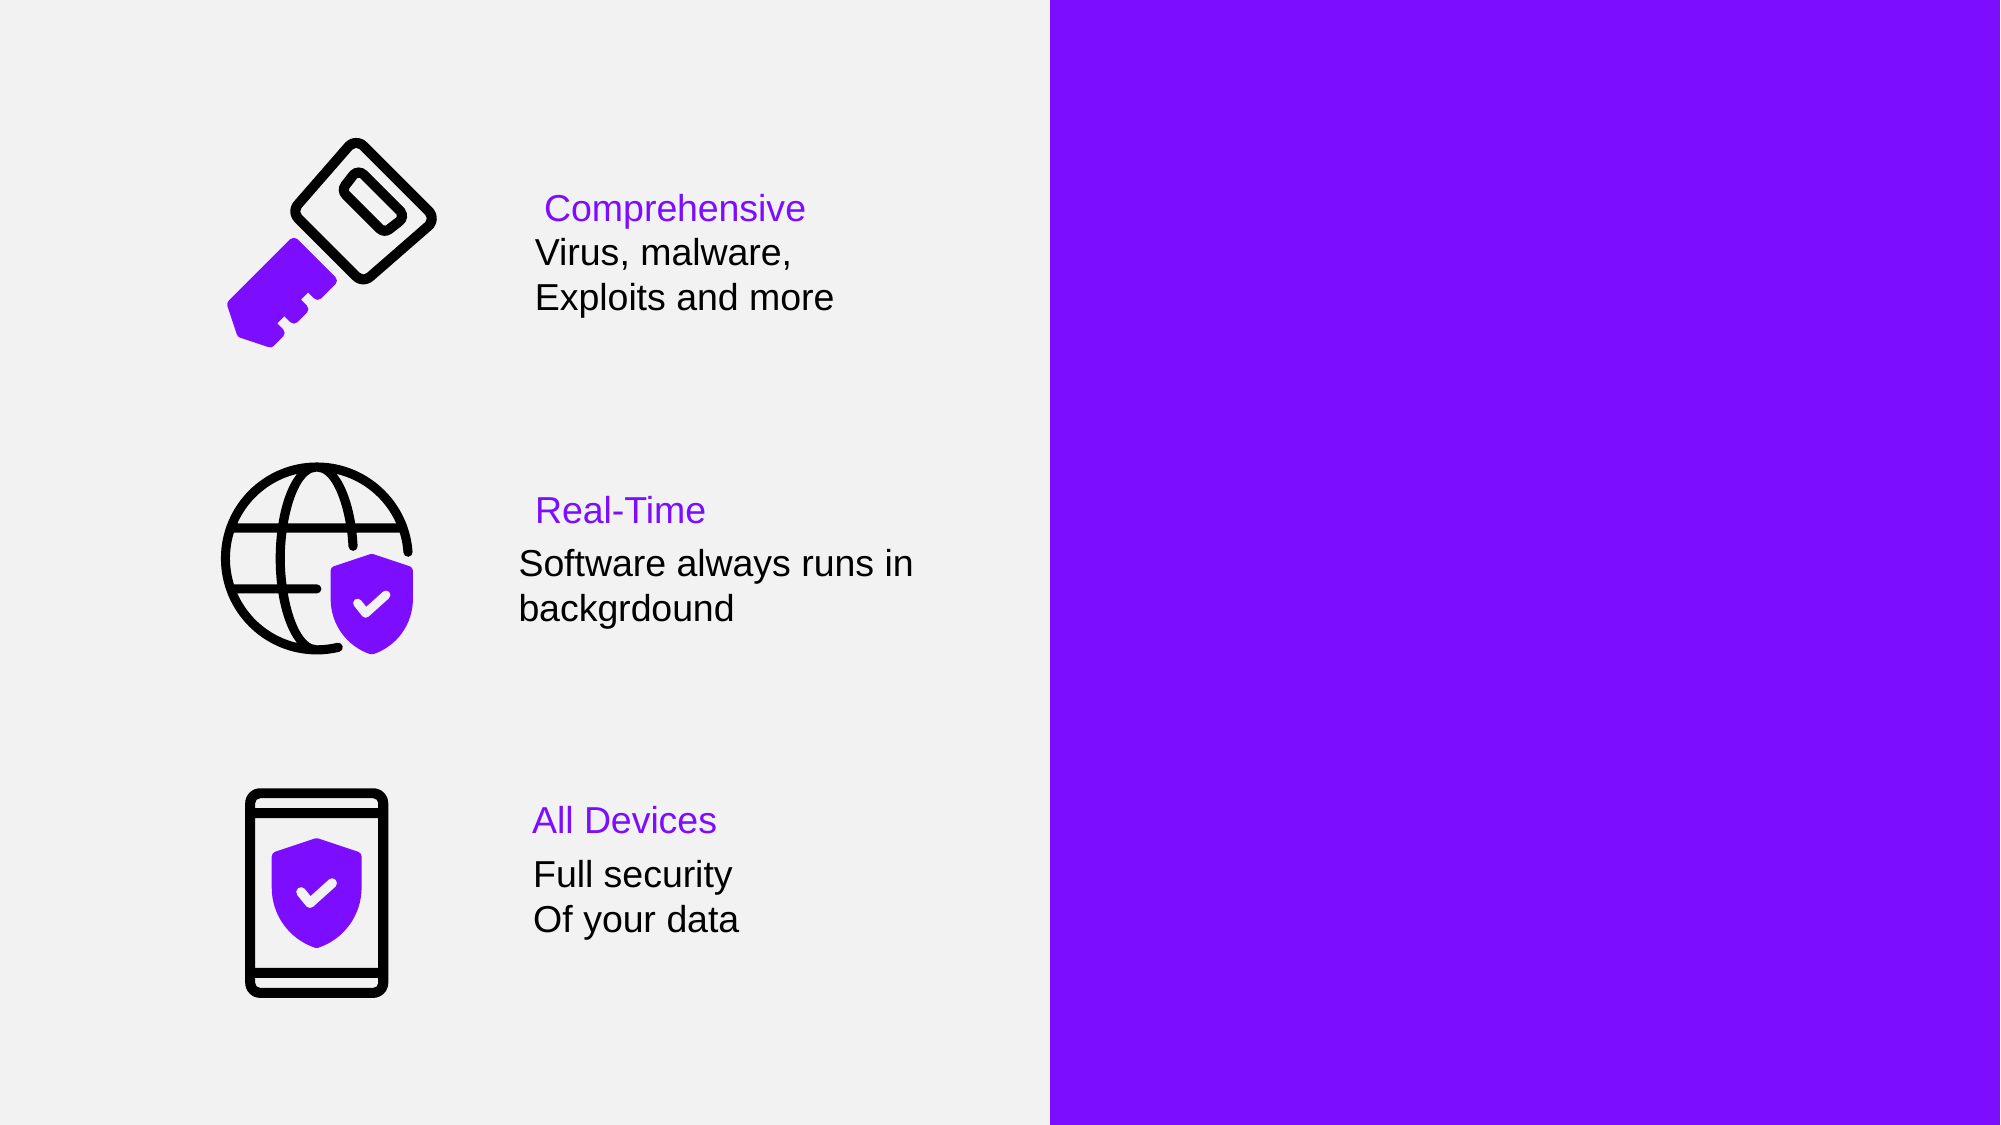

Comprehensive
Virus, malware,
Exploits and more

Real-Time
Software always runs in backgrdound

All Devices
Full security
Of your data